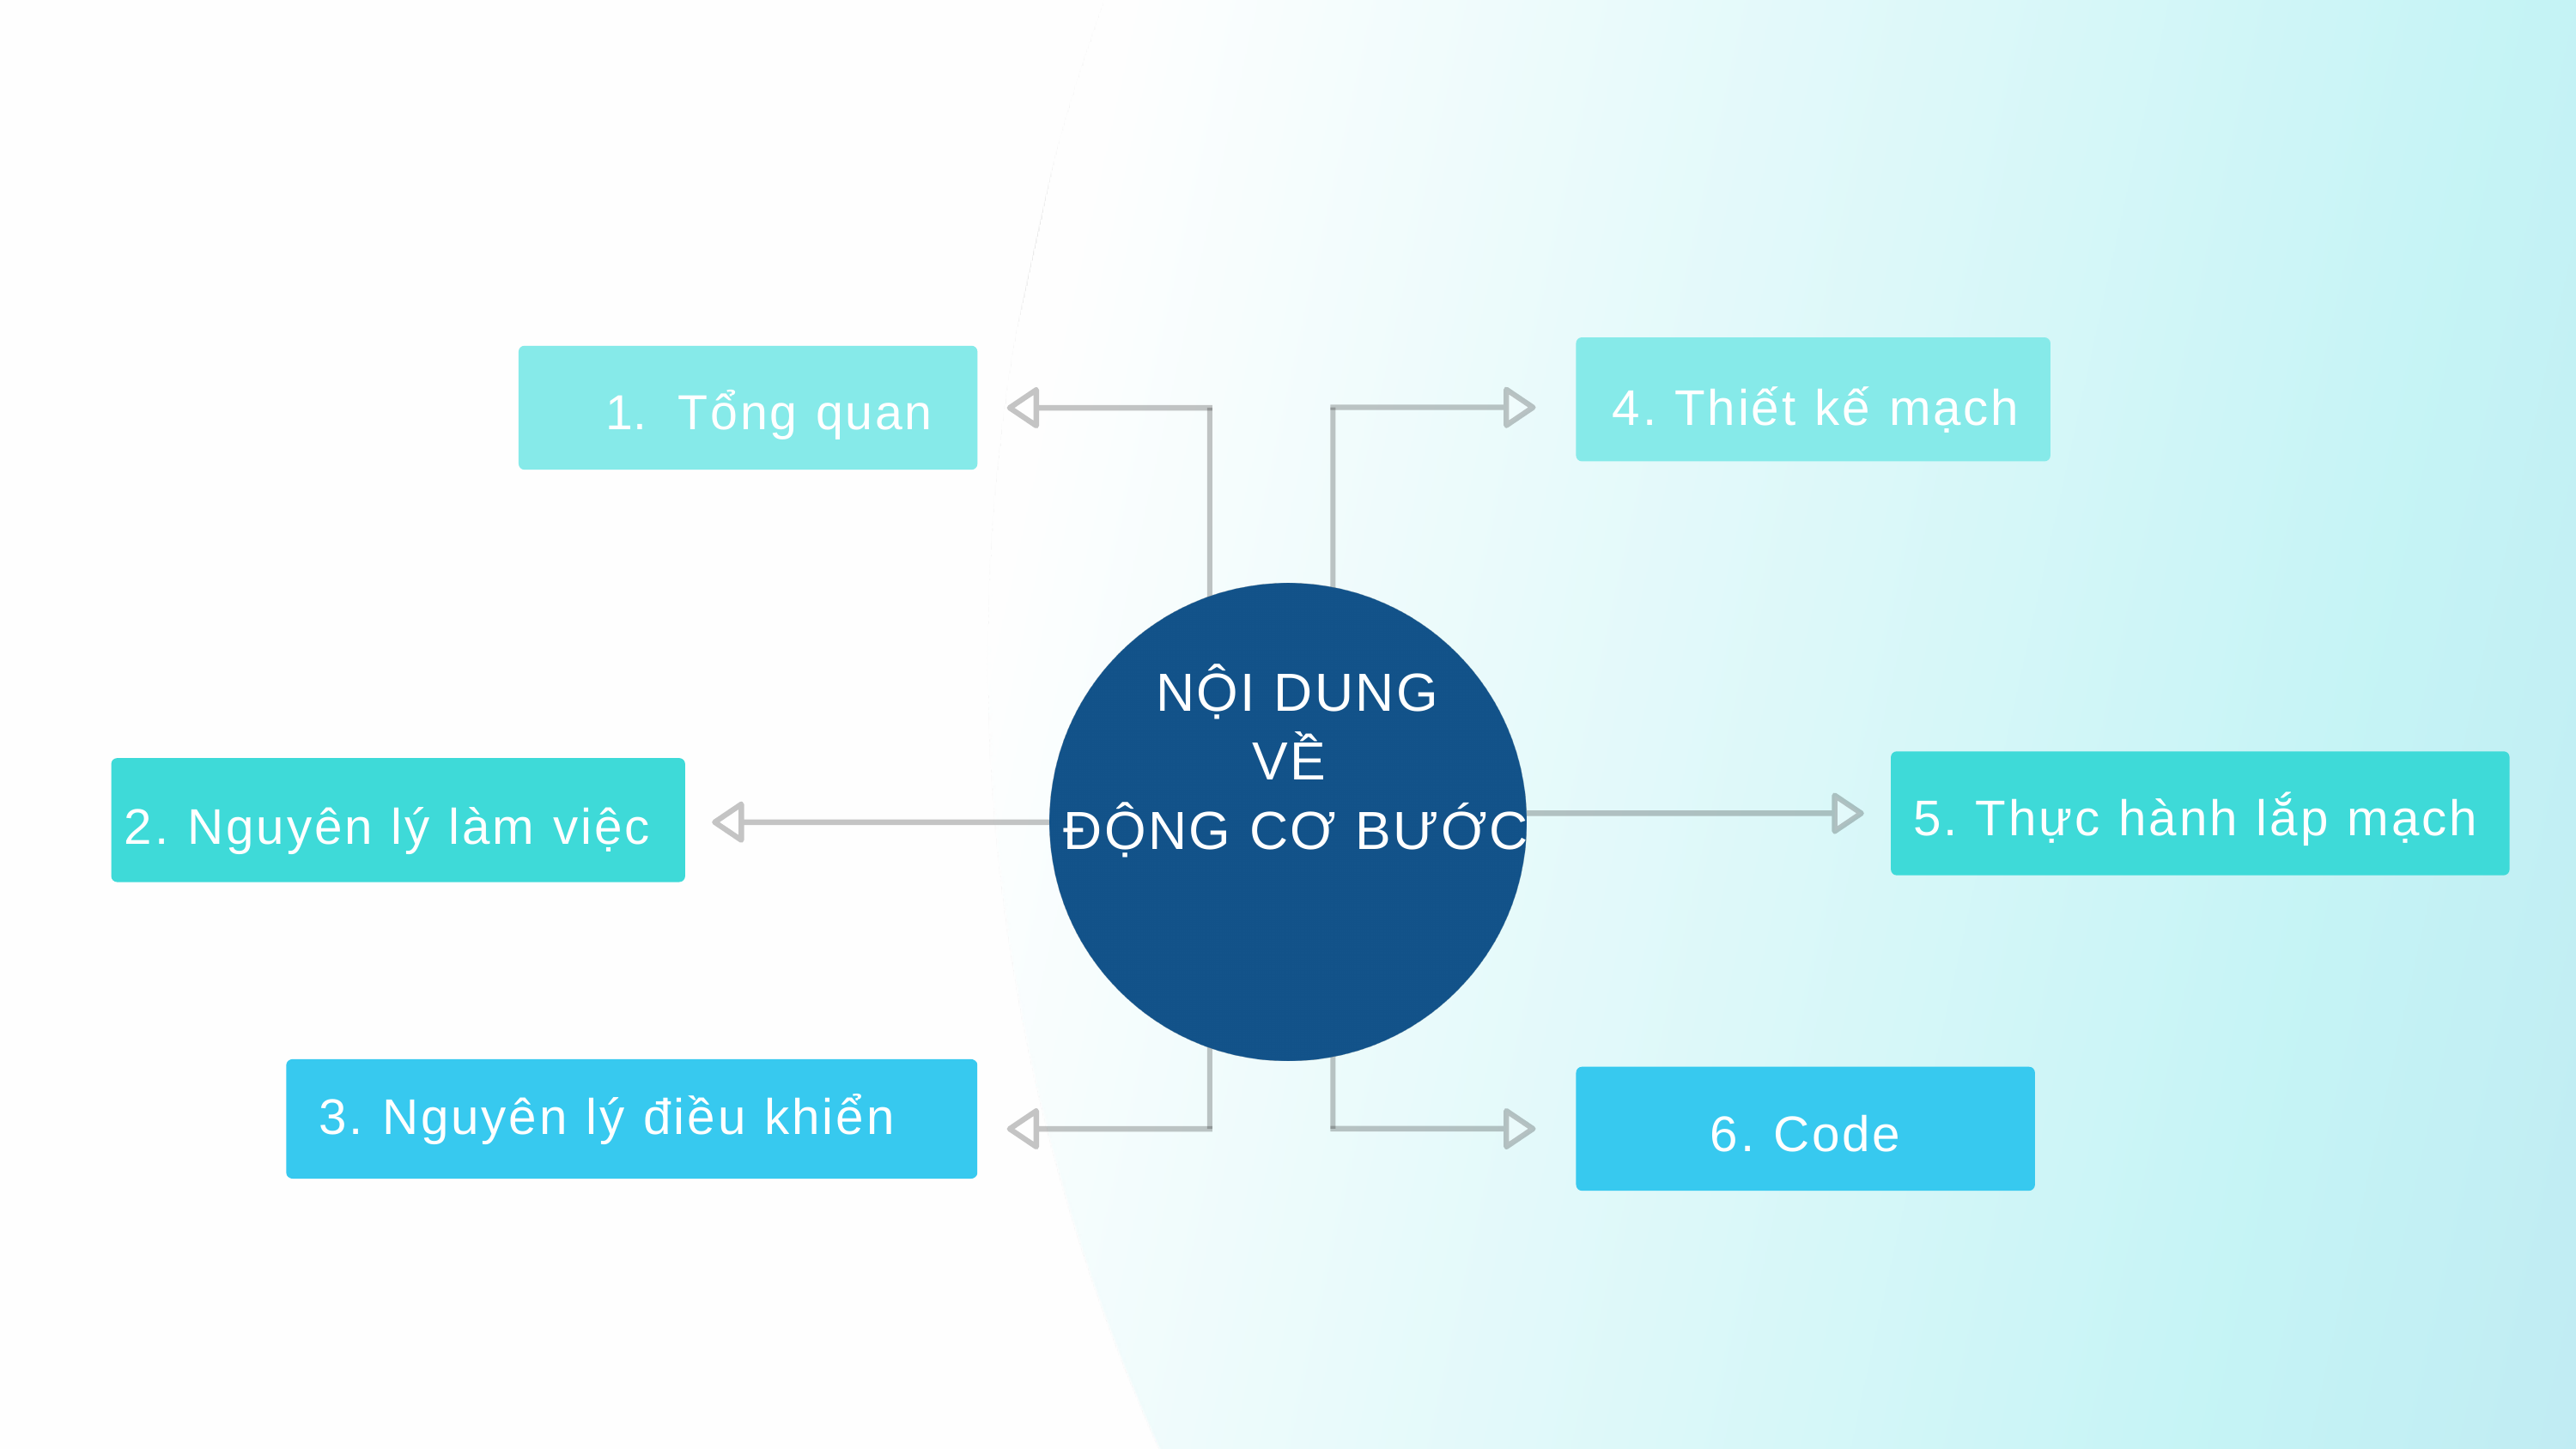

4. Thiết kế mạch
Tổng quan

NỘI DUNG
VỀ
ĐỘNG CƠ BƯỚC

5. Thực hành lắp mạch
2. Nguyên lý làm việc

3. Nguyên lý điều khiển
6. Code